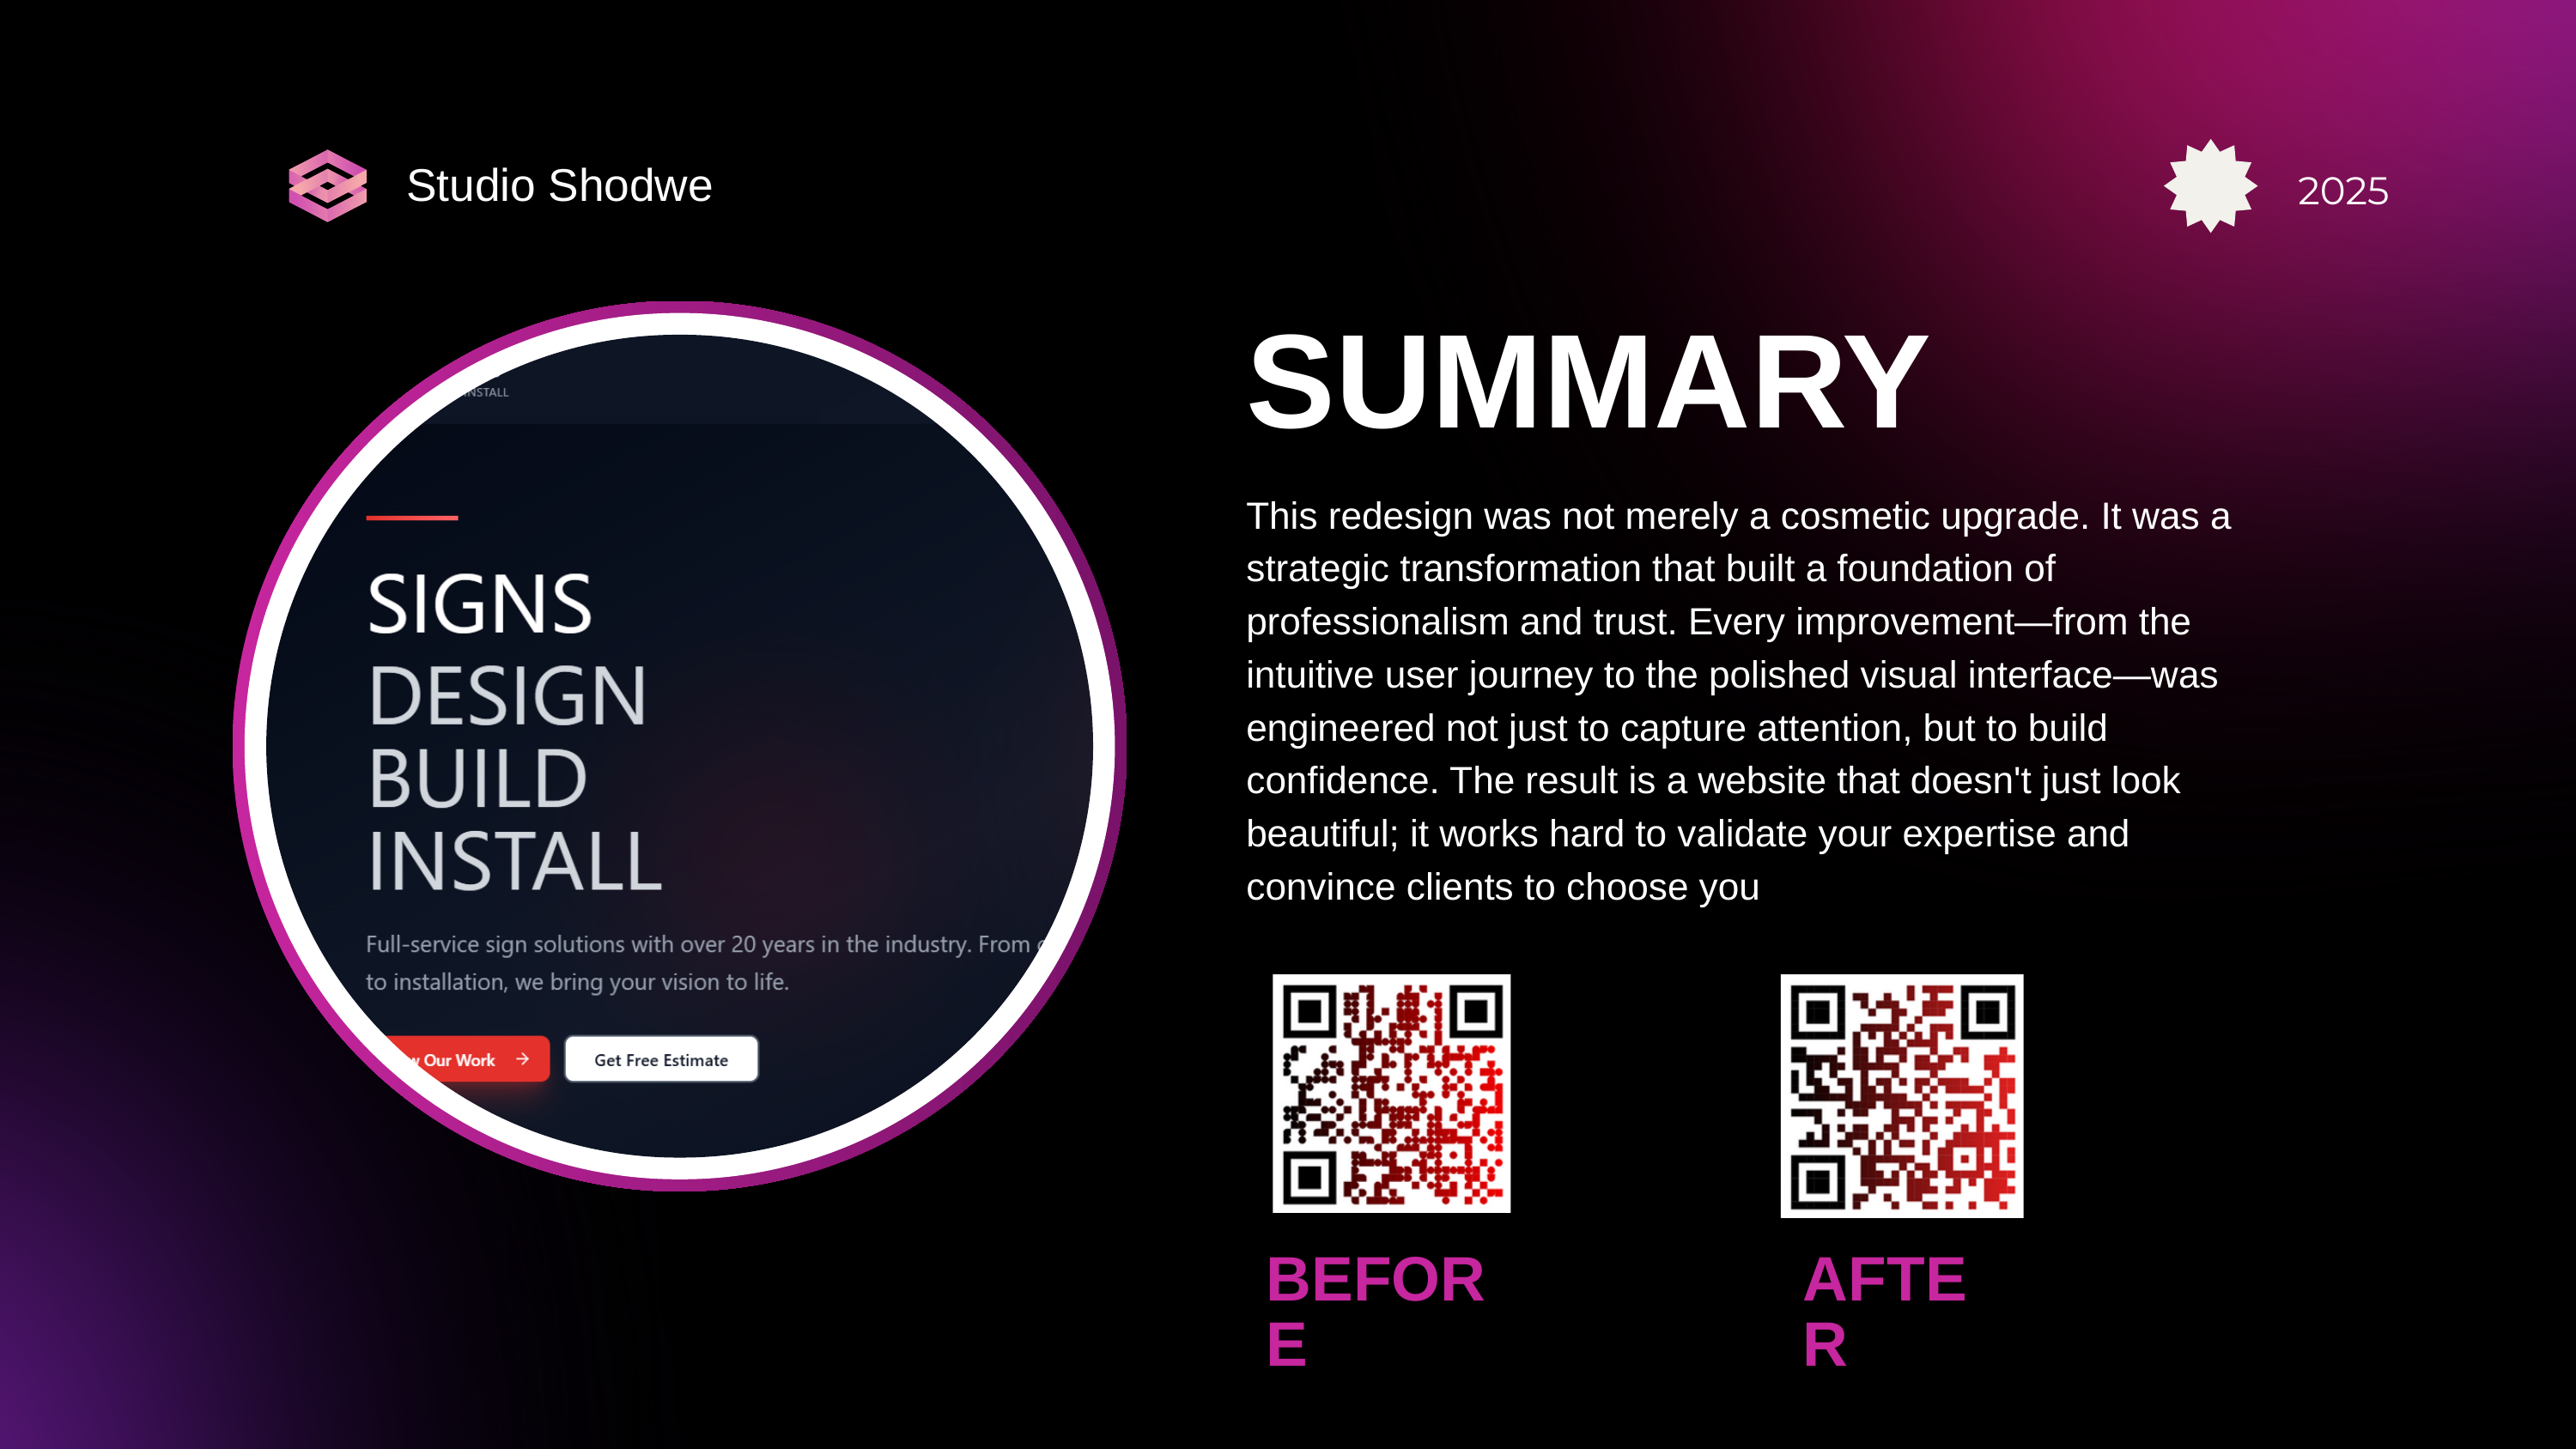

Studio Shodwe
2025

SUMMARY
This redesign was not merely a cosmetic upgrade. It was a strategic transformation that built a foundation of professionalism and trust. Every improvement—from the intuitive user journey to the polished visual interface—was engineered not just to capture attention, but to build confidence. The result is a website that doesn't just look beautiful; it works hard to validate your expertise and convince clients to choose you

BEFORE
AFTER